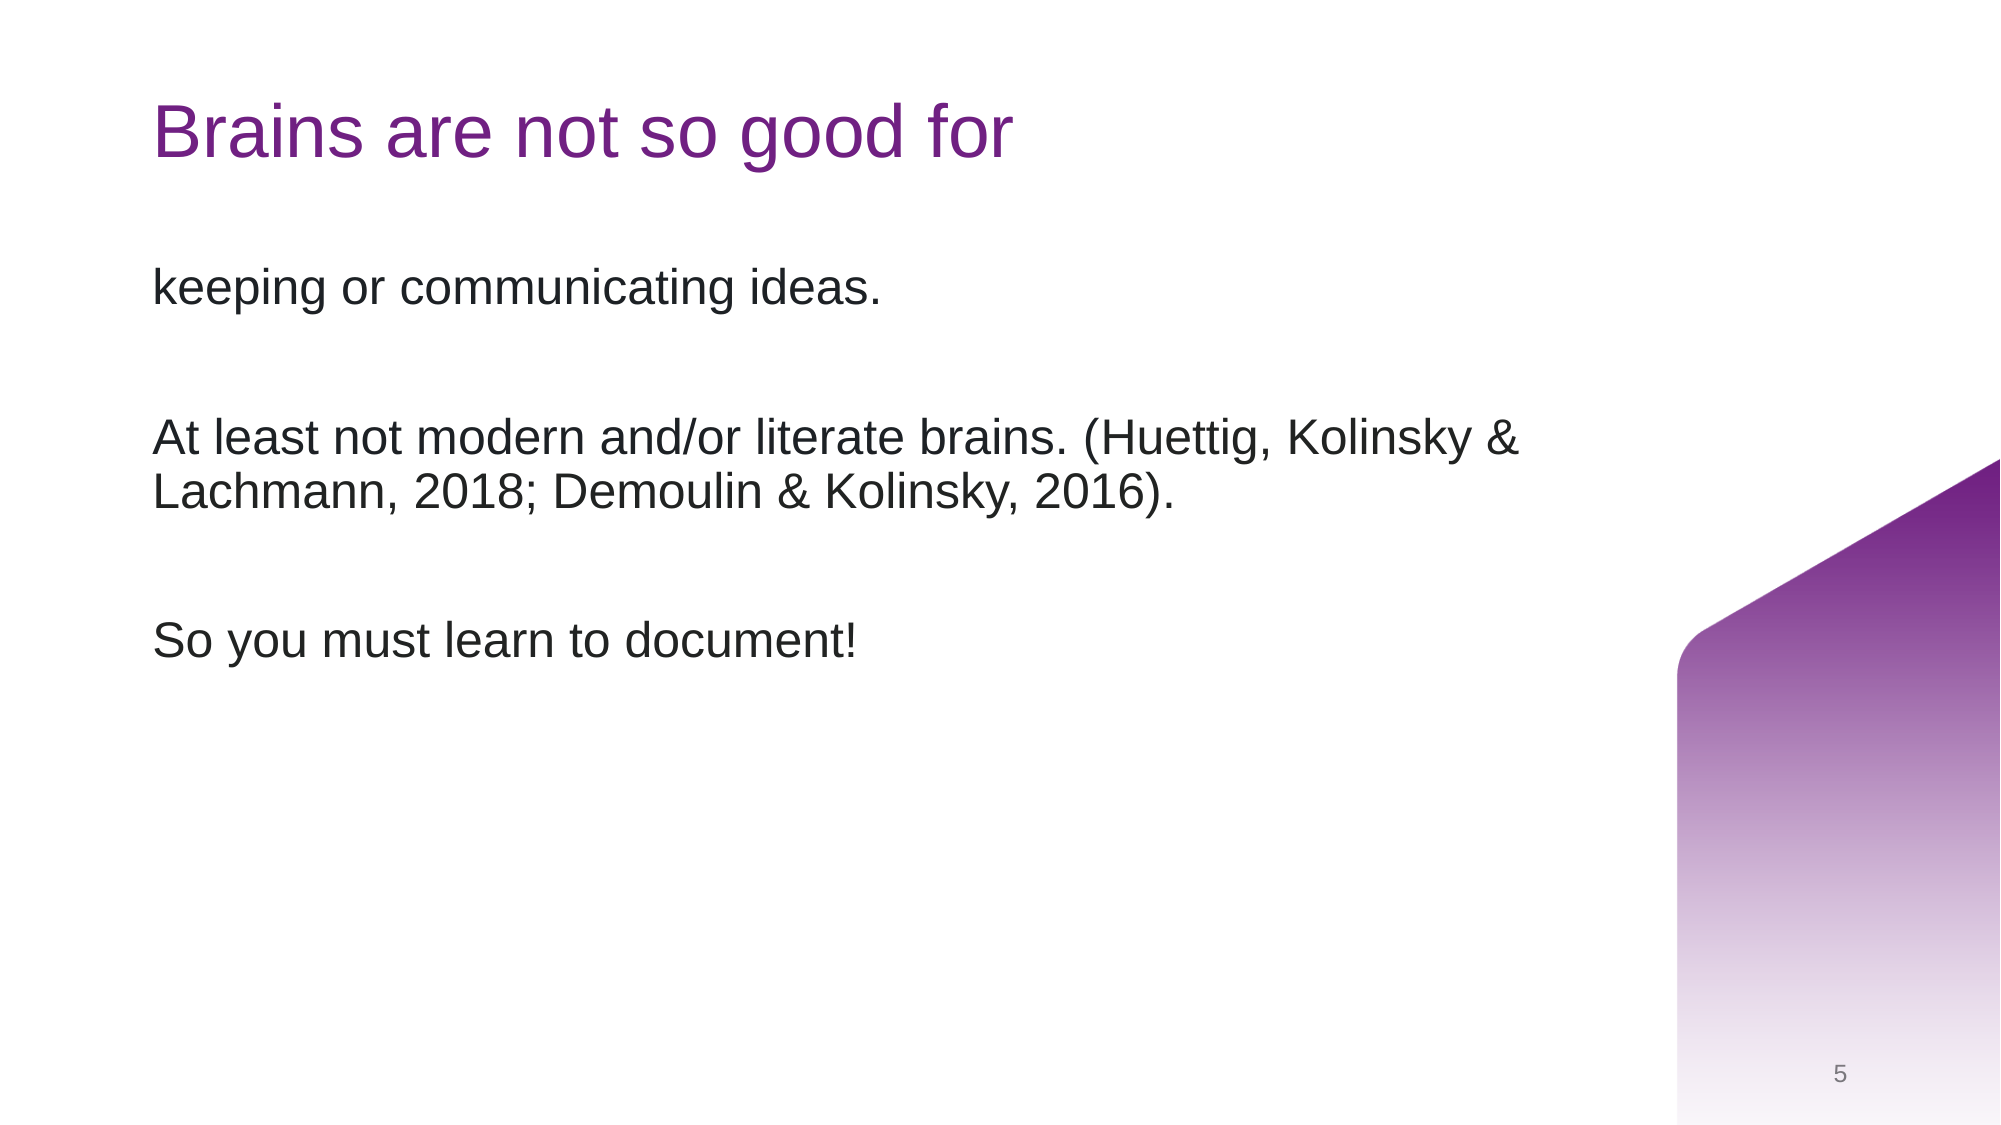

# Brains are not so good for
keeping or communicating ideas.

At least not modern and/or literate brains. (Huettig, Kolinsky & Lachmann, 2018; Demoulin & Kolinsky, 2016).

So you must learn to document!

5